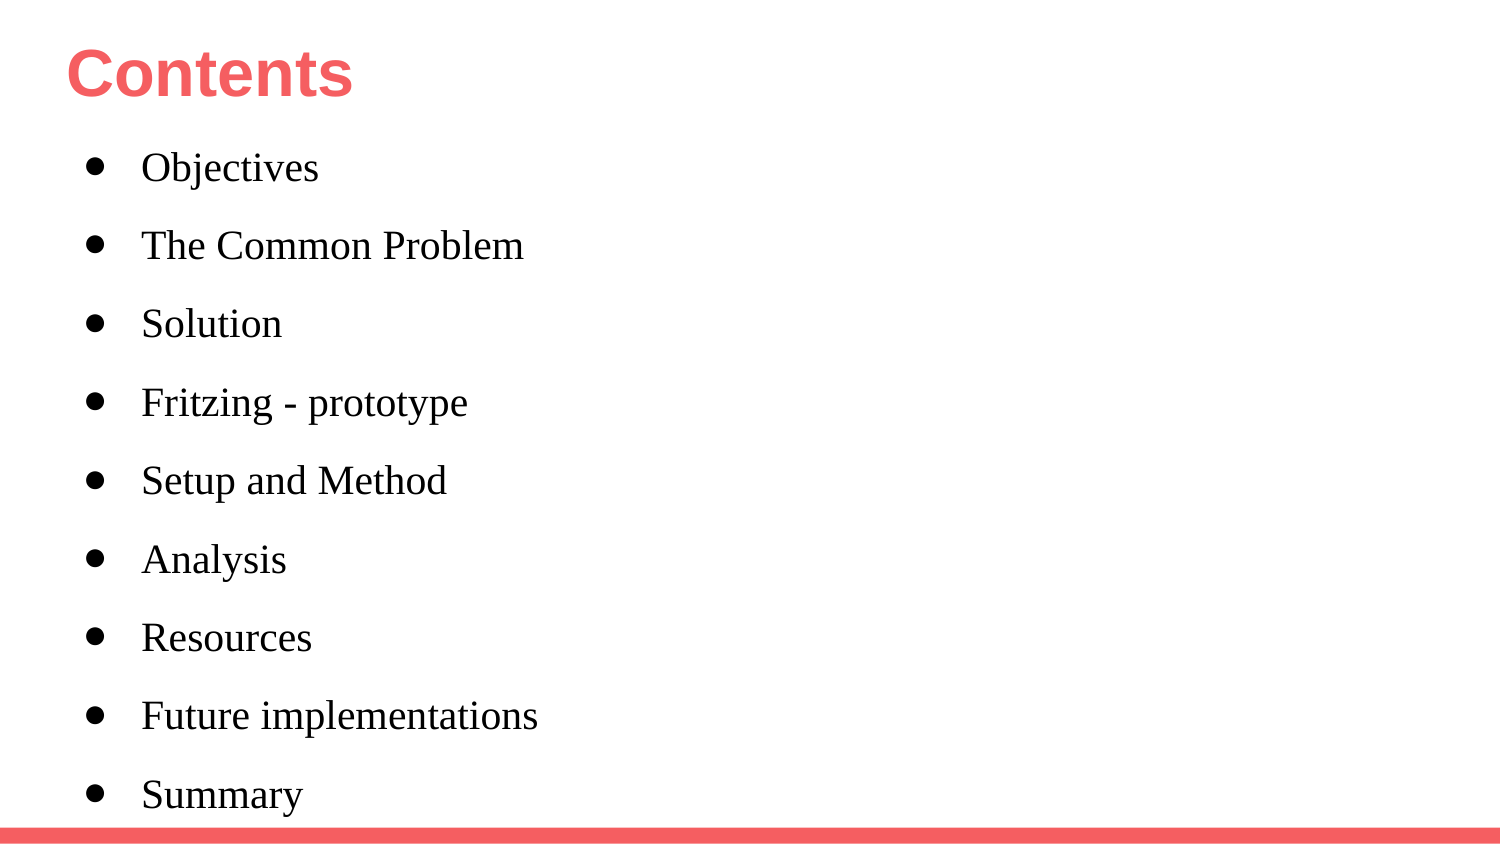

# Contents
Objectives
The Common Problem
Solution
Fritzing - prototype
Setup and Method
Analysis
Resources
Future implementations
Summary